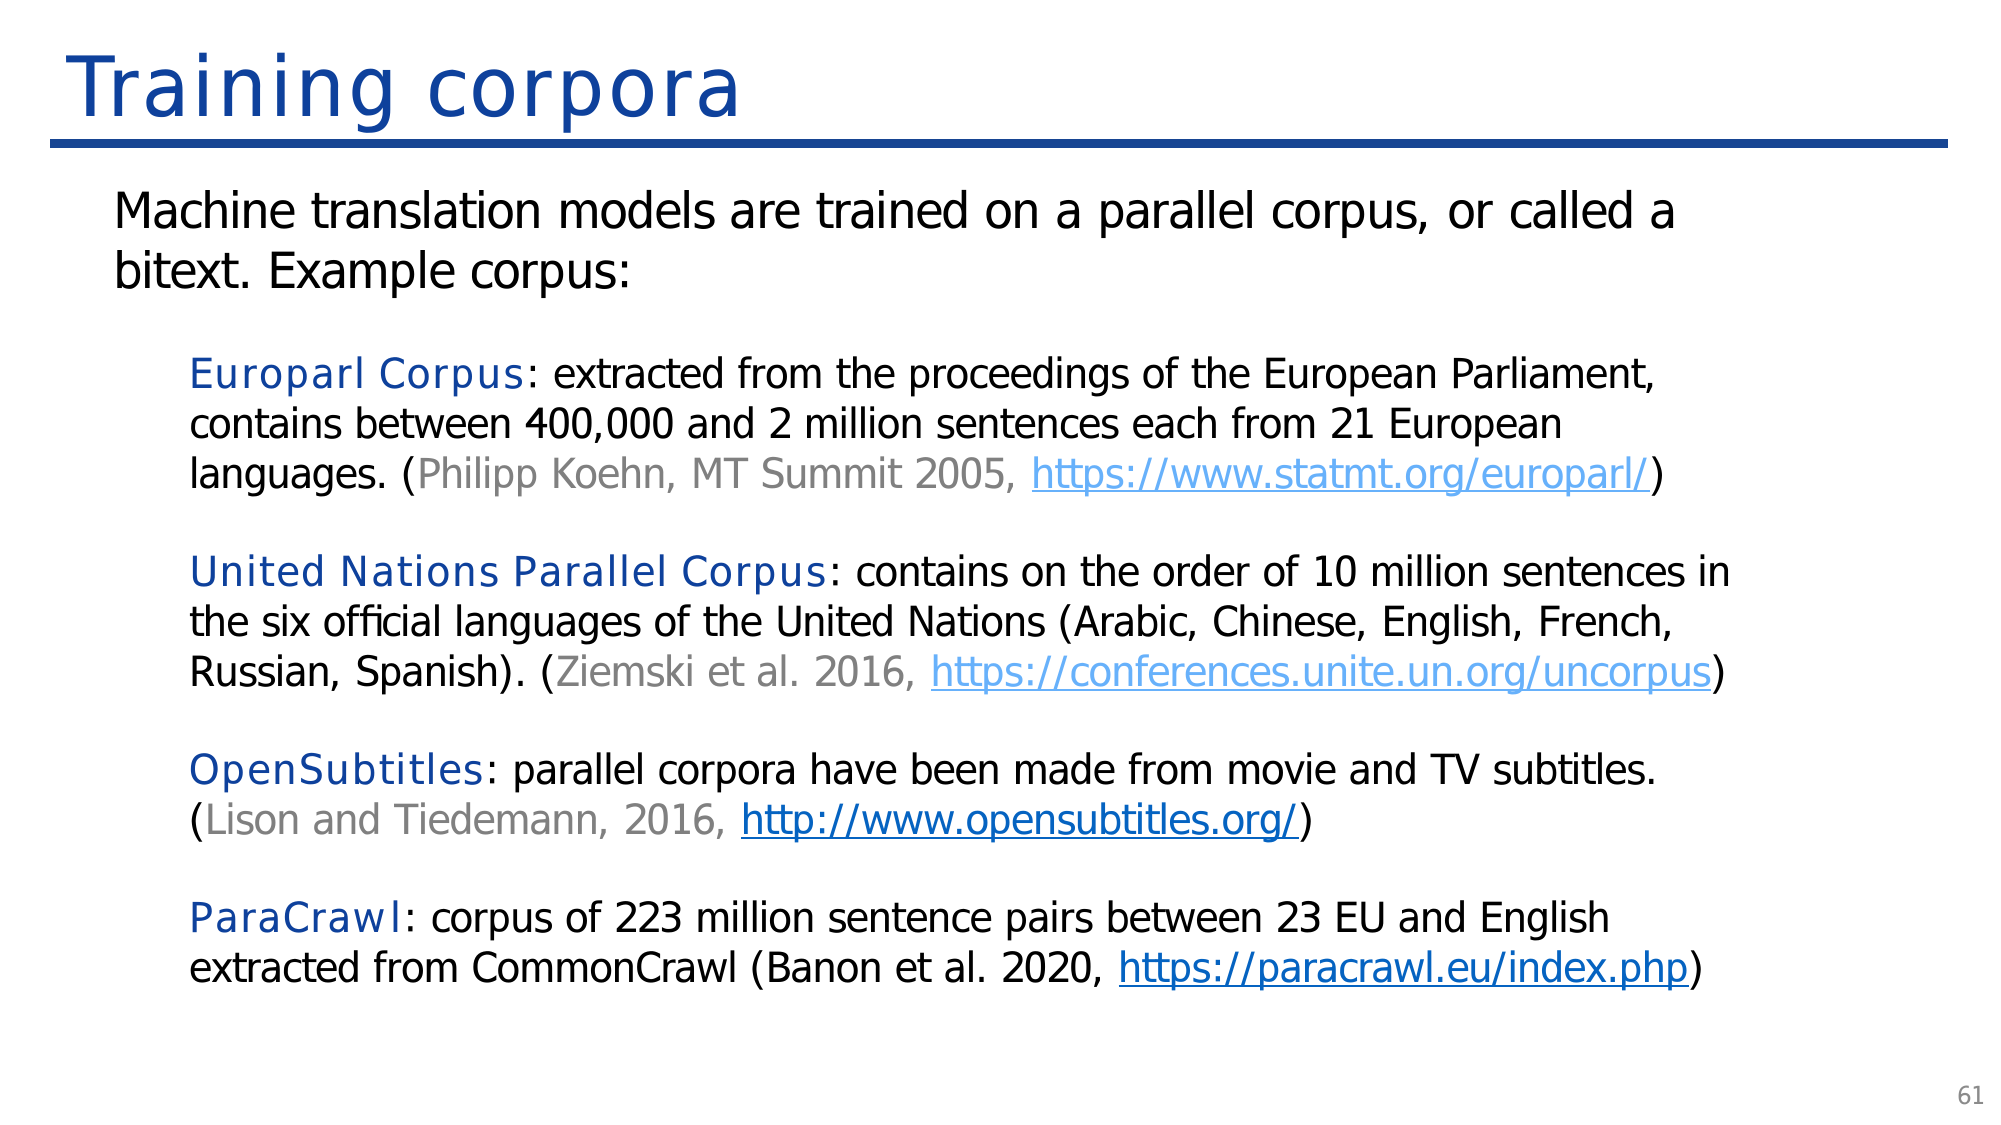

# Training corpora
Machine translation models are trained on a parallel corpus, or called a bitext. Example corpus:
Europarl Corpus: extracted from the proceedings of the European Parliament, contains between 400,000 and 2 million sentences each from 21 European languages. (Philipp Koehn, MT Summit 2005, https://www.statmt.org/europarl/)
United Nations Parallel Corpus: contains on the order of 10 million sentences in the six official languages of the United Nations (Arabic, Chinese, English, French, Russian, Spanish). (Ziemski et al. 2016, https://conferences.unite.un.org/uncorpus)
OpenSubtitles: parallel corpora have been made from movie and TV subtitles. (Lison and Tiedemann, 2016, http://www.opensubtitles.org/)
ParaCrawl: corpus of 223 million sentence pairs between 23 EU and English extracted from CommonCrawl (Banon et al. 2020, https://paracrawl.eu/index.php)

61